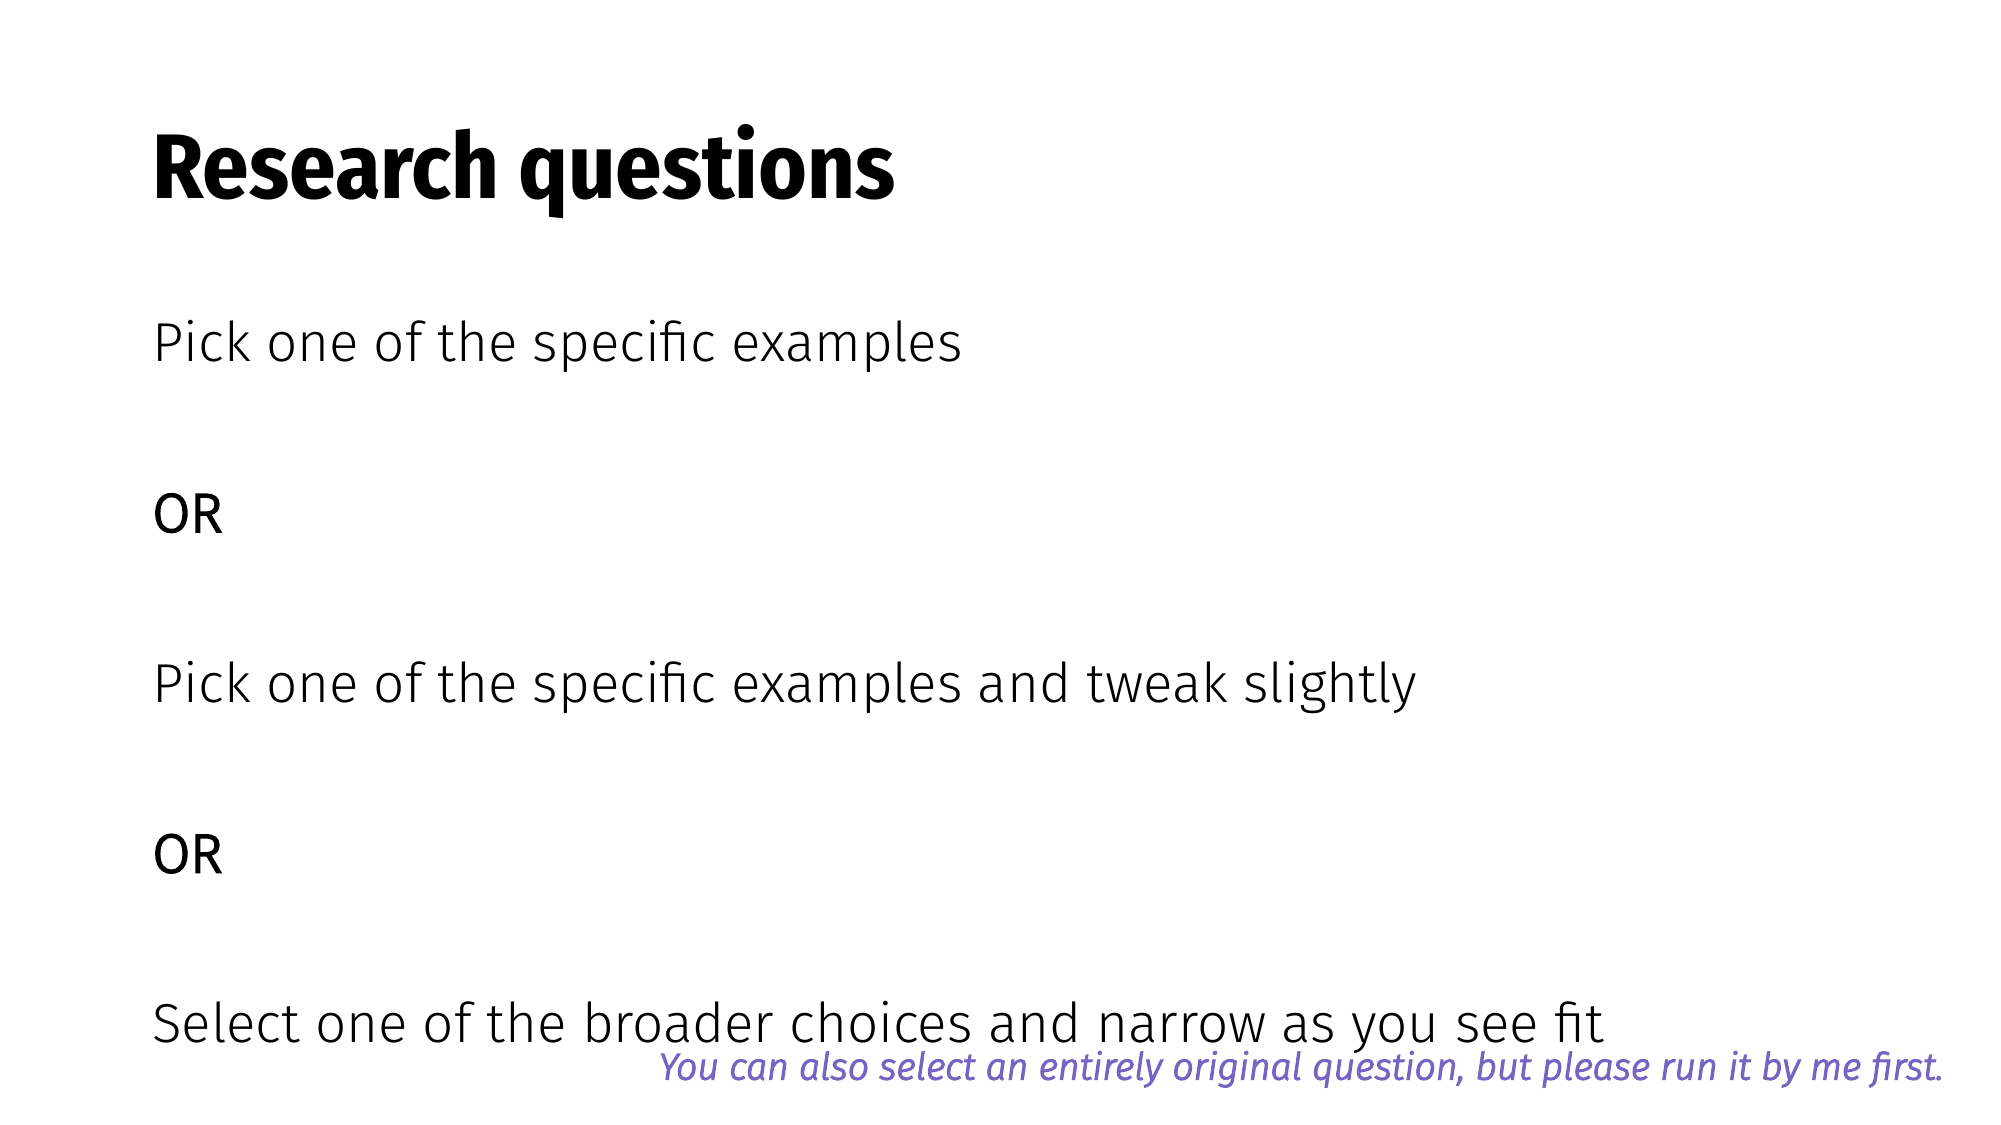

# Research questions
Pick one of the specific examples

OR

Pick one of the specific examples and tweak slightly

OR

Select one of the broader choices and narrow as you see fit

You can also select an entirely original question, but please run it by me first.